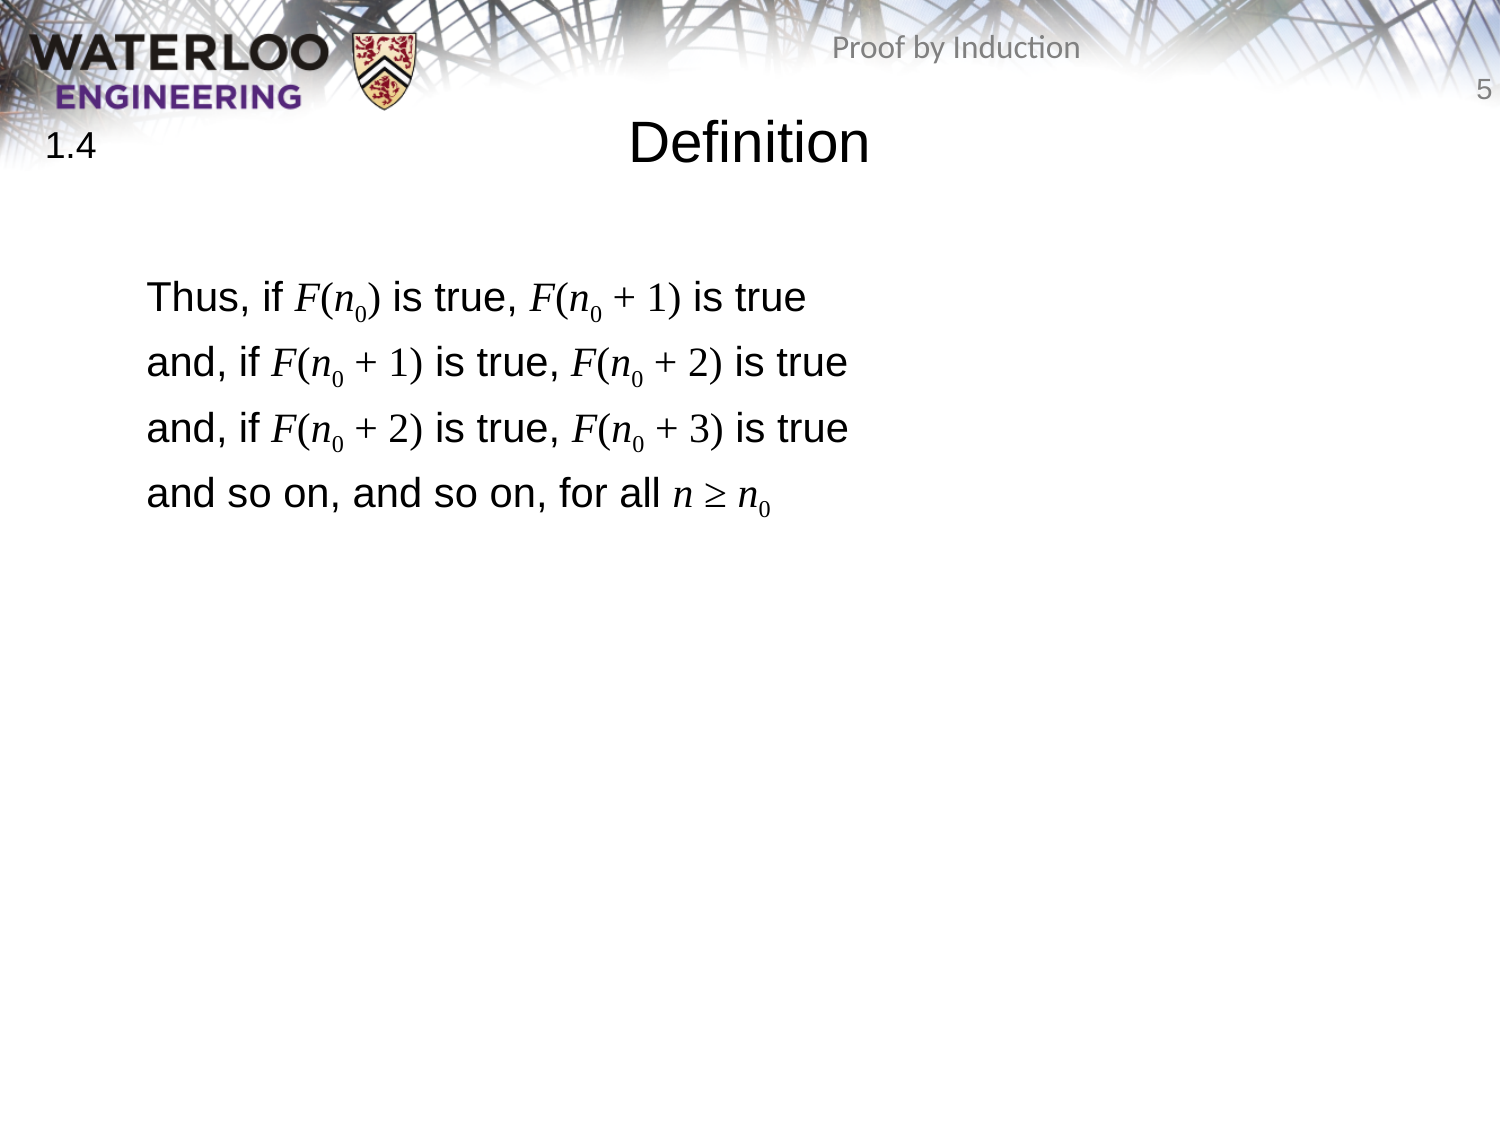

# Definition
1.4
	Thus, if F(n0) is true, F(n0 + 1) is true
	and, if F(n0 + 1) is true, F(n0 + 2) is true
	and, if F(n0 + 2) is true, F(n0 + 3) is true
	and so on, and so on, for all n ≥ n0